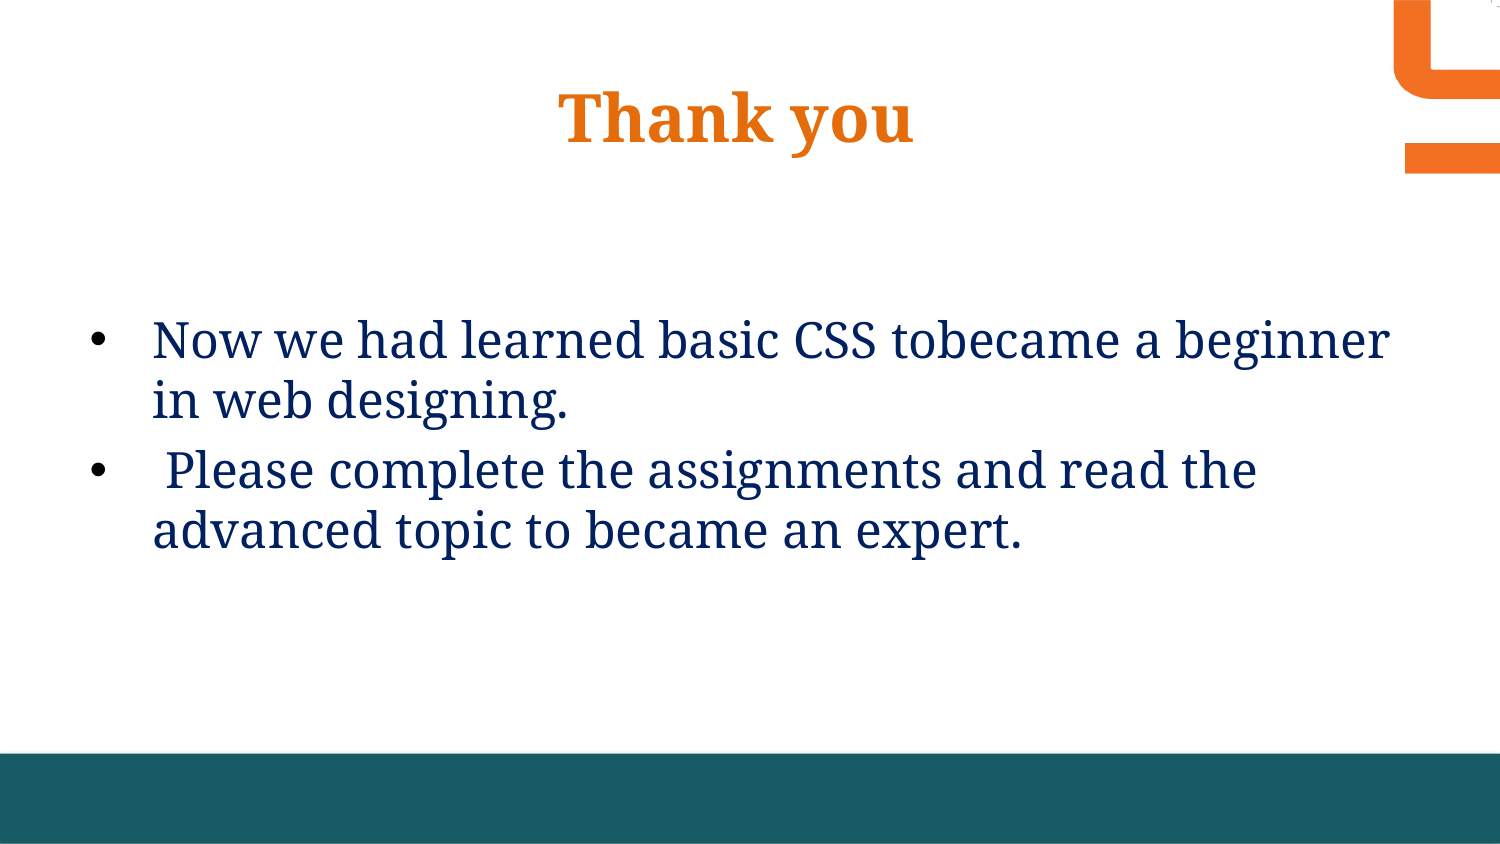

Thank you

Now we had learned basic CSS tobecame a beginner in web designing.
 Please complete the assignments and read the advanced topic to became an expert.